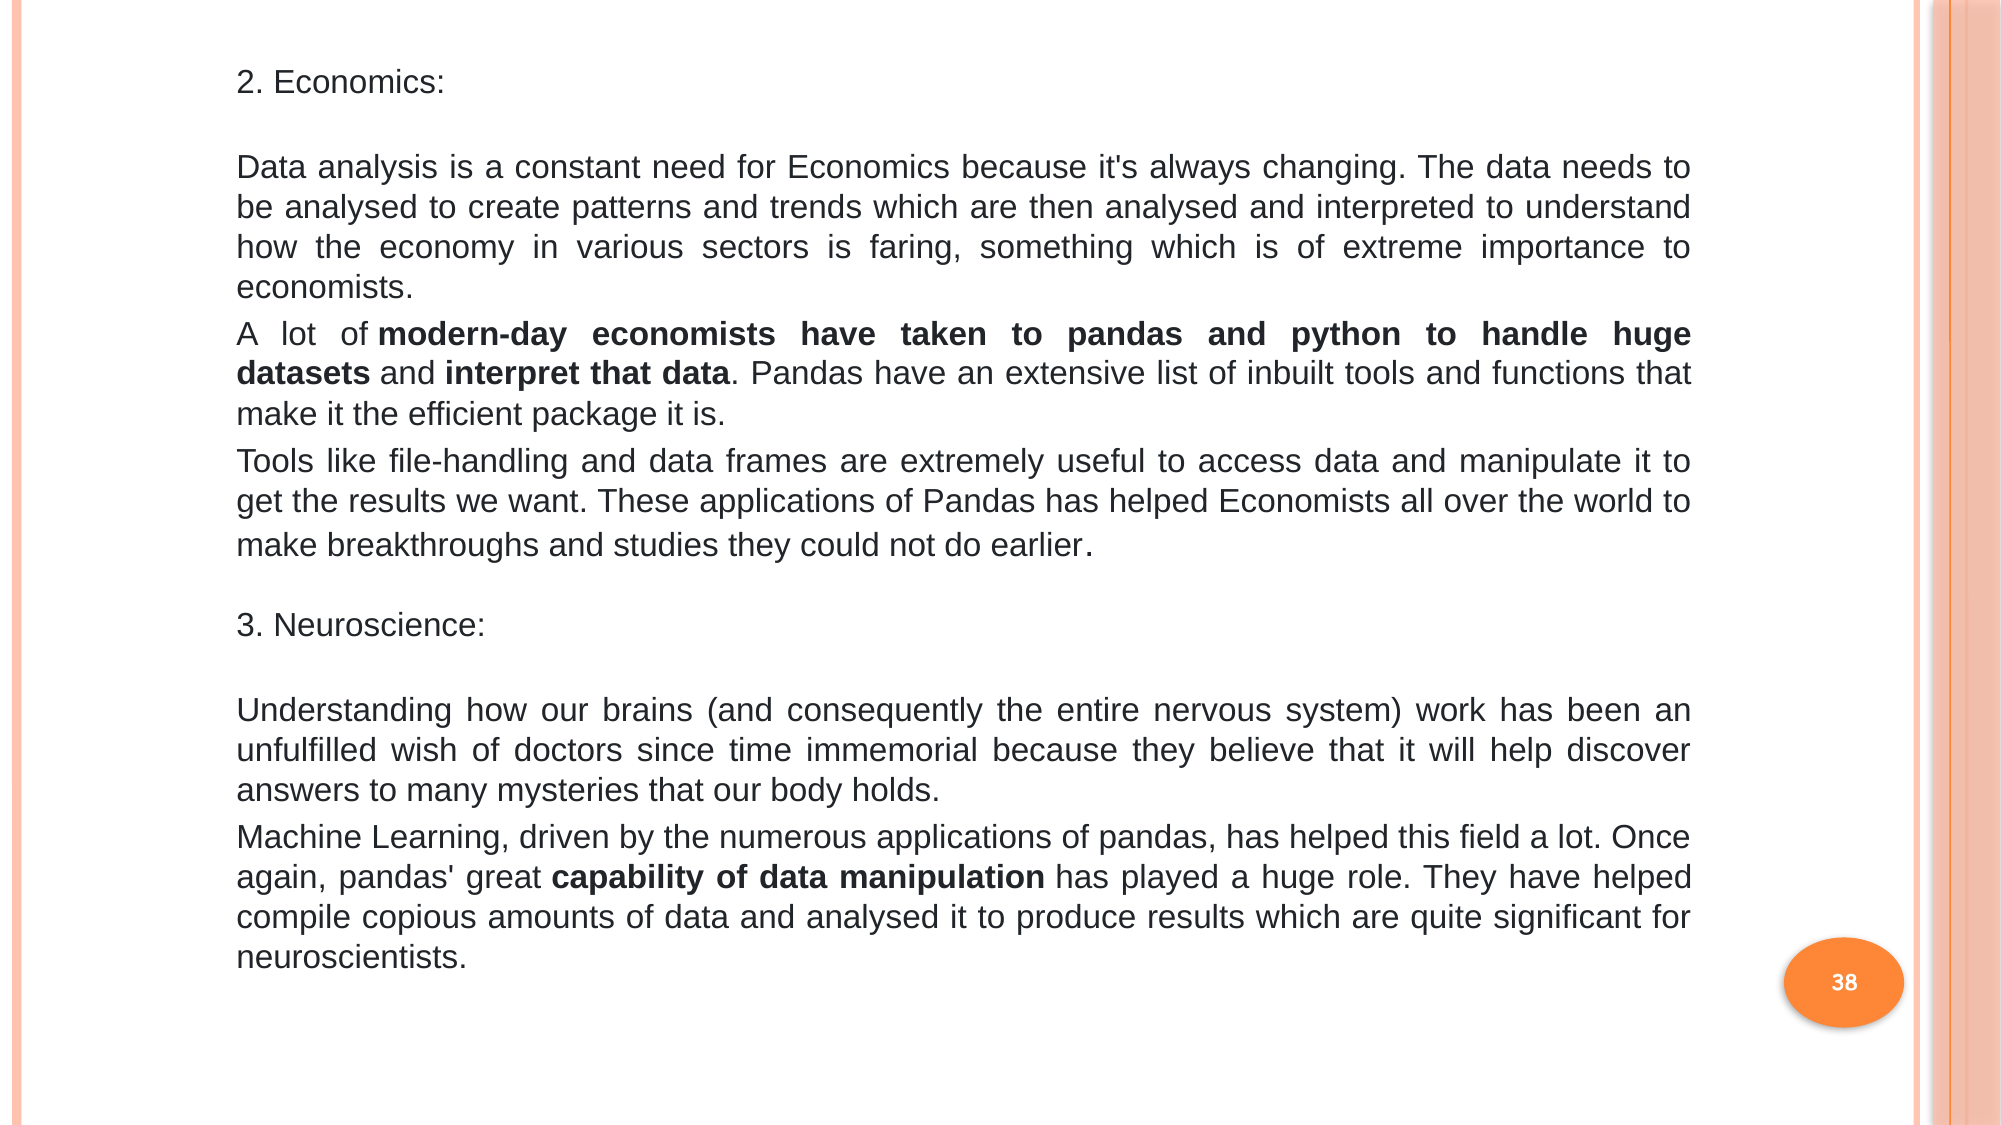

2. Economics:
Data analysis is a constant need for Economics because it's always changing. The data needs to be analysed to create patterns and trends which are then analysed and interpreted to understand how the economy in various sectors is faring, something which is of extreme importance to economists.
A lot of modern-day economists have taken to pandas and python to handle huge datasets and interpret that data. Pandas have an extensive list of inbuilt tools and functions that make it the efficient package it is.
Tools like file-handling and data frames are extremely useful to access data and manipulate it to get the results we want. These applications of Pandas has helped Economists all over the world to make breakthroughs and studies they could not do earlier.
3. Neuroscience:
Understanding how our brains (and consequently the entire nervous system) work has been an unfulfilled wish of doctors since time immemorial because they believe that it will help discover answers to many mysteries that our body holds.
Machine Learning, driven by the numerous applications of pandas, has helped this field a lot. Once again, pandas' great capability of data manipulation has played a huge role. They have helped compile copious amounts of data and analysed it to produce results which are quite significant for neuroscientists.

38